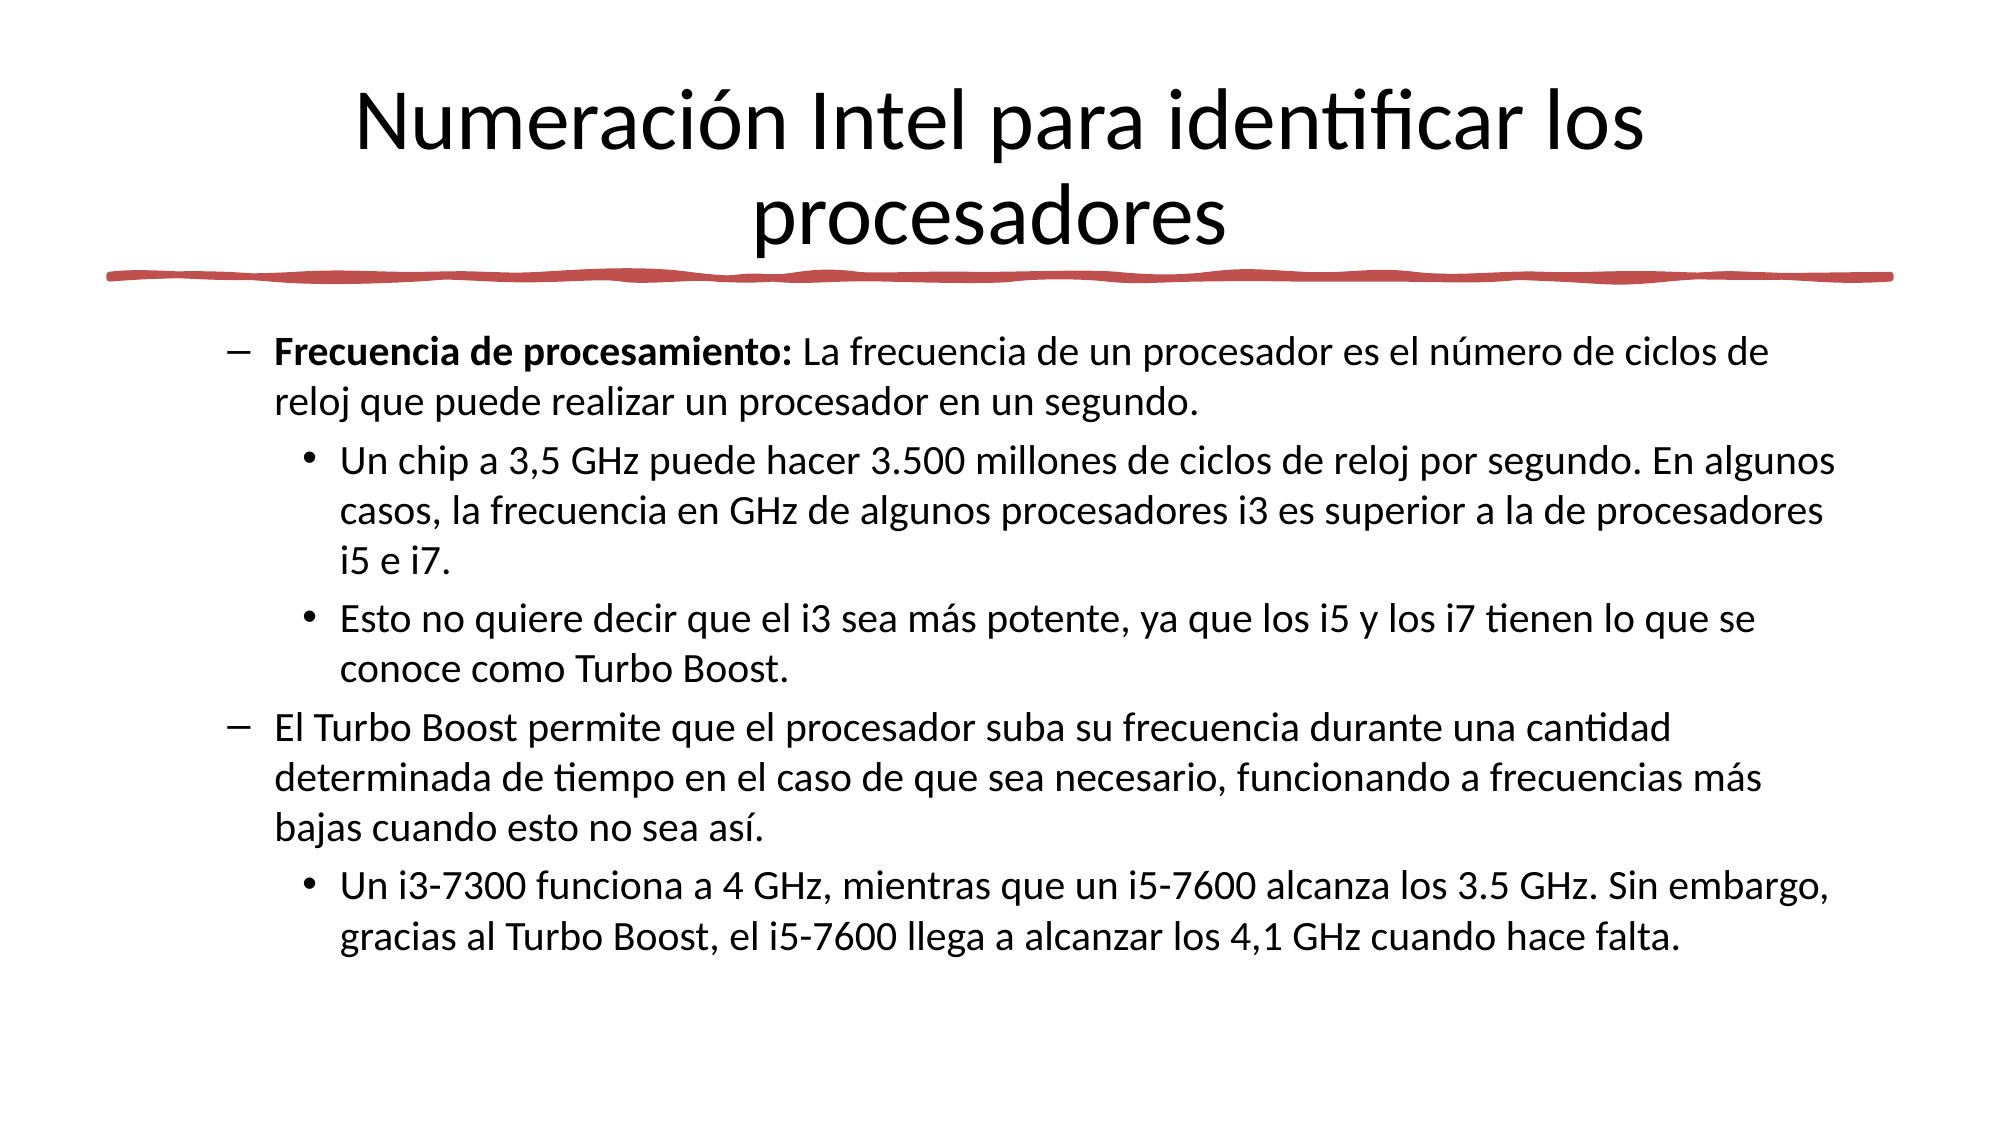

# Numeración Intel para identificar los procesadores

Frecuencia de procesamiento: La frecuencia de un procesador es el número de ciclos de reloj que puede realizar un procesador en un segundo.
Un chip a 3,5 GHz puede hacer 3.500 millones de ciclos de reloj por segundo. En algunos casos, la frecuencia en GHz de algunos procesadores i3 es superior a la de procesadores i5 e i7.
Esto no quiere decir que el i3 sea más potente, ya que los i5 y los i7 tienen lo que se conoce como Turbo Boost.
El Turbo Boost permite que el procesador suba su frecuencia durante una cantidad determinada de tiempo en el caso de que sea necesario, funcionando a frecuencias más bajas cuando esto no sea así.
Un i3-7300 funciona a 4 GHz, mientras que un i5-7600 alcanza los 3.5 GHz. Sin embargo, gracias al Turbo Boost, el i5-7600 llega a alcanzar los 4,1 GHz cuando hace falta.